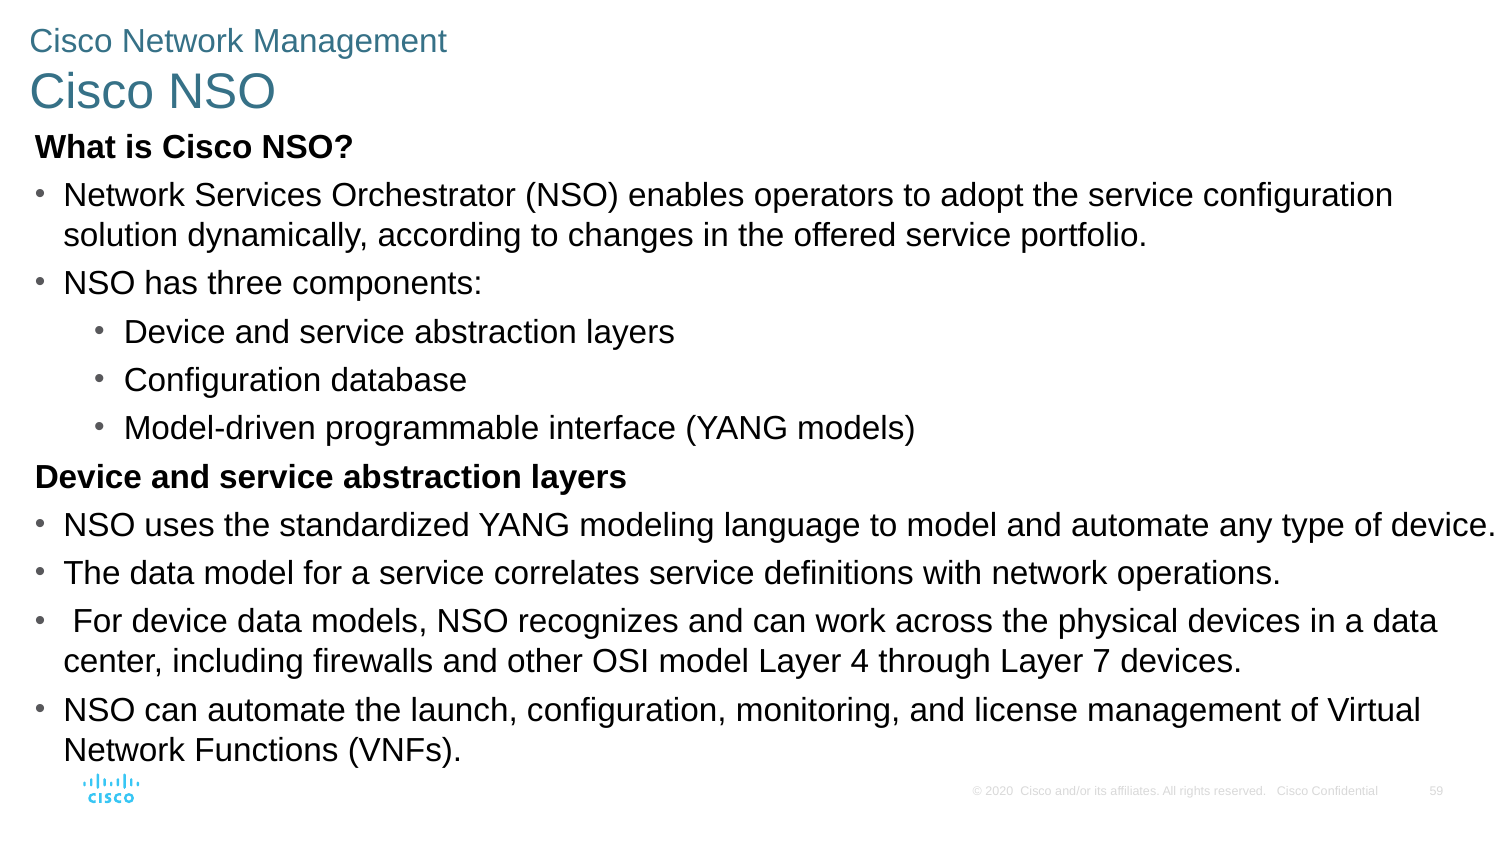

# Cisco Network Management Cisco NSO
What is Cisco NSO?
Network Services Orchestrator (NSO) enables operators to adopt the service configuration solution dynamically, according to changes in the offered service portfolio.
NSO has three components:
Device and service abstraction layers
Configuration database
Model-driven programmable interface (YANG models)
Device and service abstraction layers
NSO uses the standardized YANG modeling language to model and automate any type of device.
The data model for a service correlates service definitions with network operations.
 For device data models, NSO recognizes and can work across the physical devices in a data center, including firewalls and other OSI model Layer 4 through Layer 7 devices.
NSO can automate the launch, configuration, monitoring, and license management of Virtual Network Functions (VNFs).